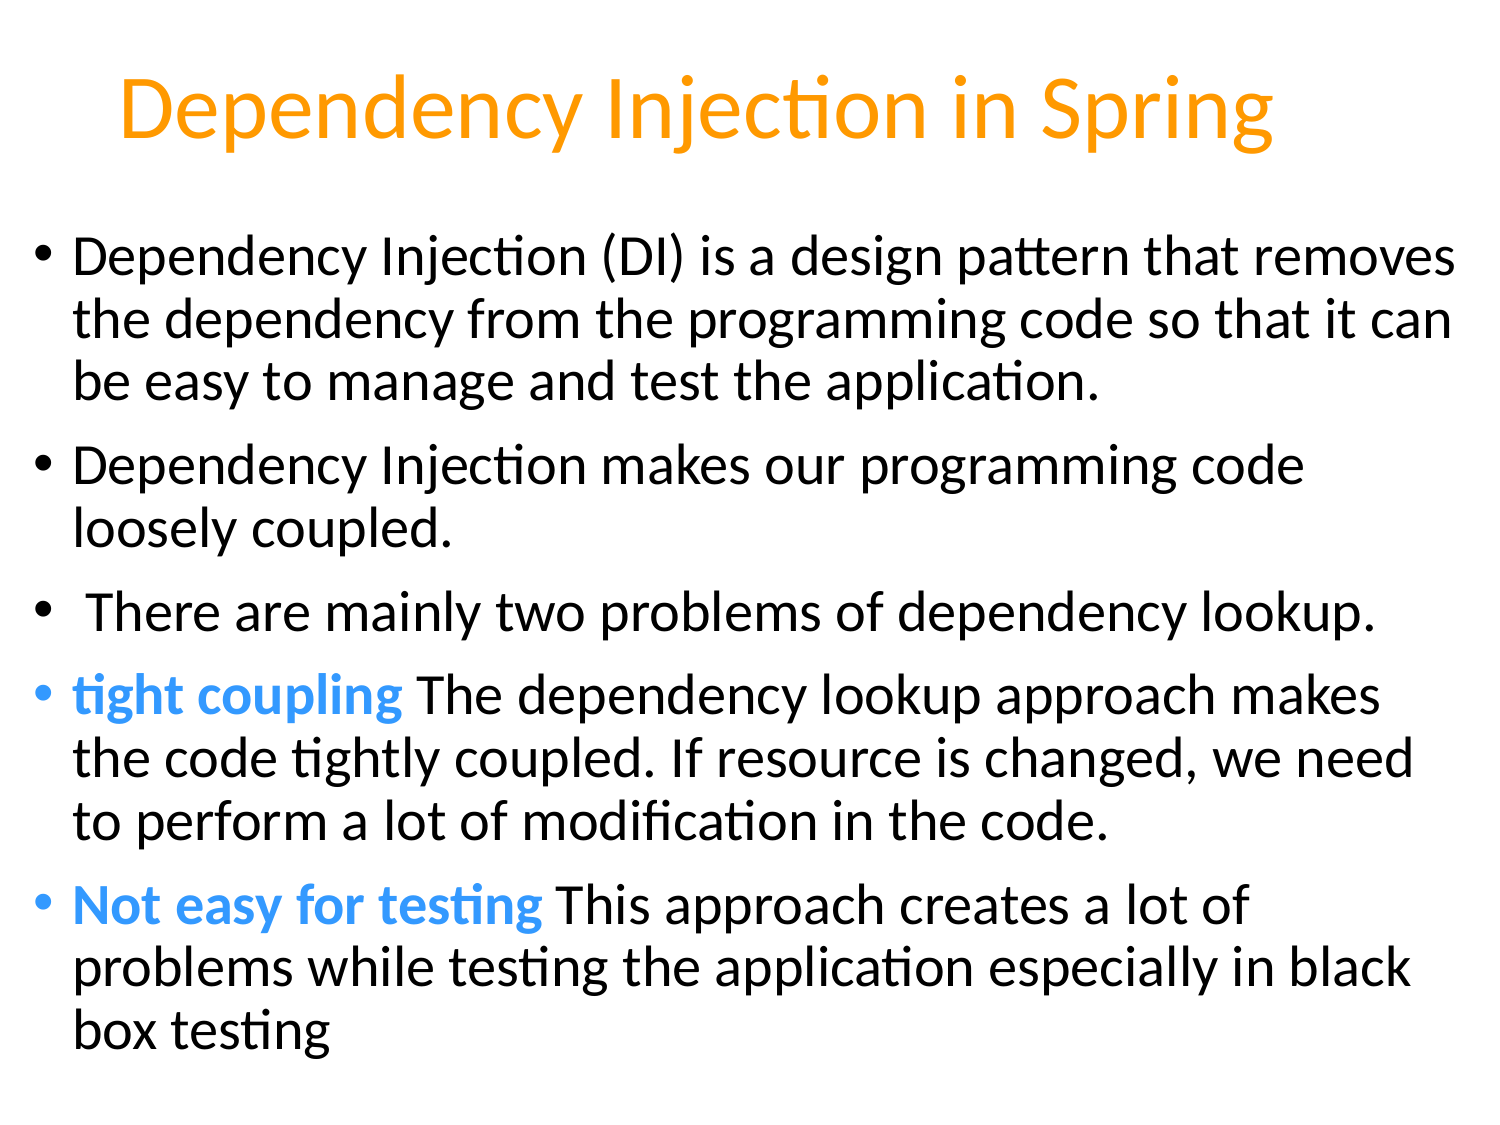

# Dependency Injection in Spring
Dependency Injection (DI) is a design pattern that removes the dependency from the programming code so that it can be easy to manage and test the application.
Dependency Injection makes our programming code loosely coupled.
 There are mainly two problems of dependency lookup.
tight coupling The dependency lookup approach makes the code tightly coupled. If resource is changed, we need to perform a lot of modification in the code.
Not easy for testing This approach creates a lot of problems while testing the application especially in black box testing